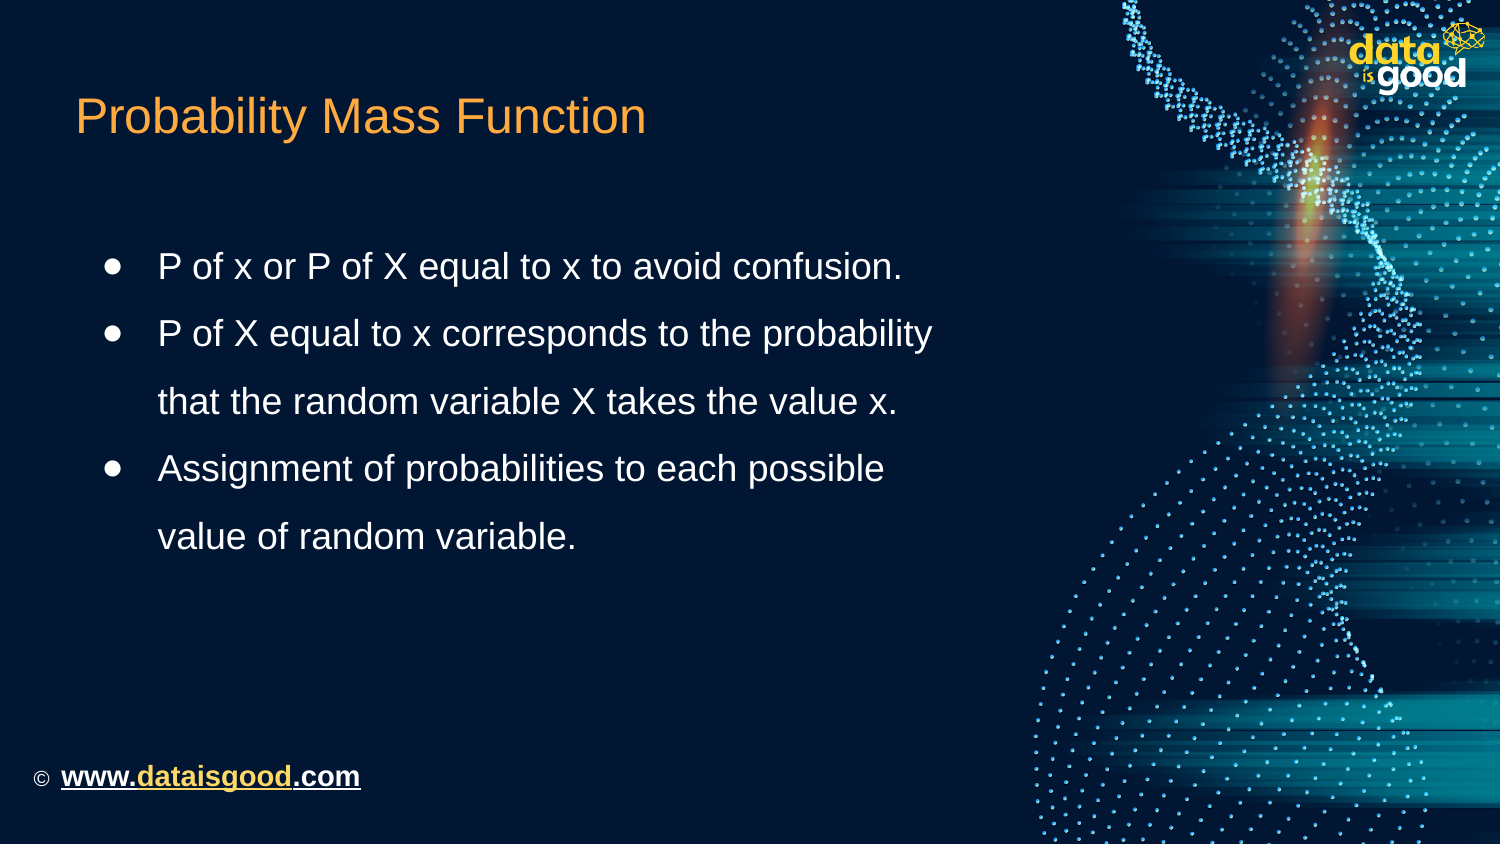

# Probability Mass Function
P of x or P of X equal to x to avoid confusion.
P of X equal to x corresponds to the probability that the random variable X takes the value x.
Assignment of probabilities to each possible value of random variable.